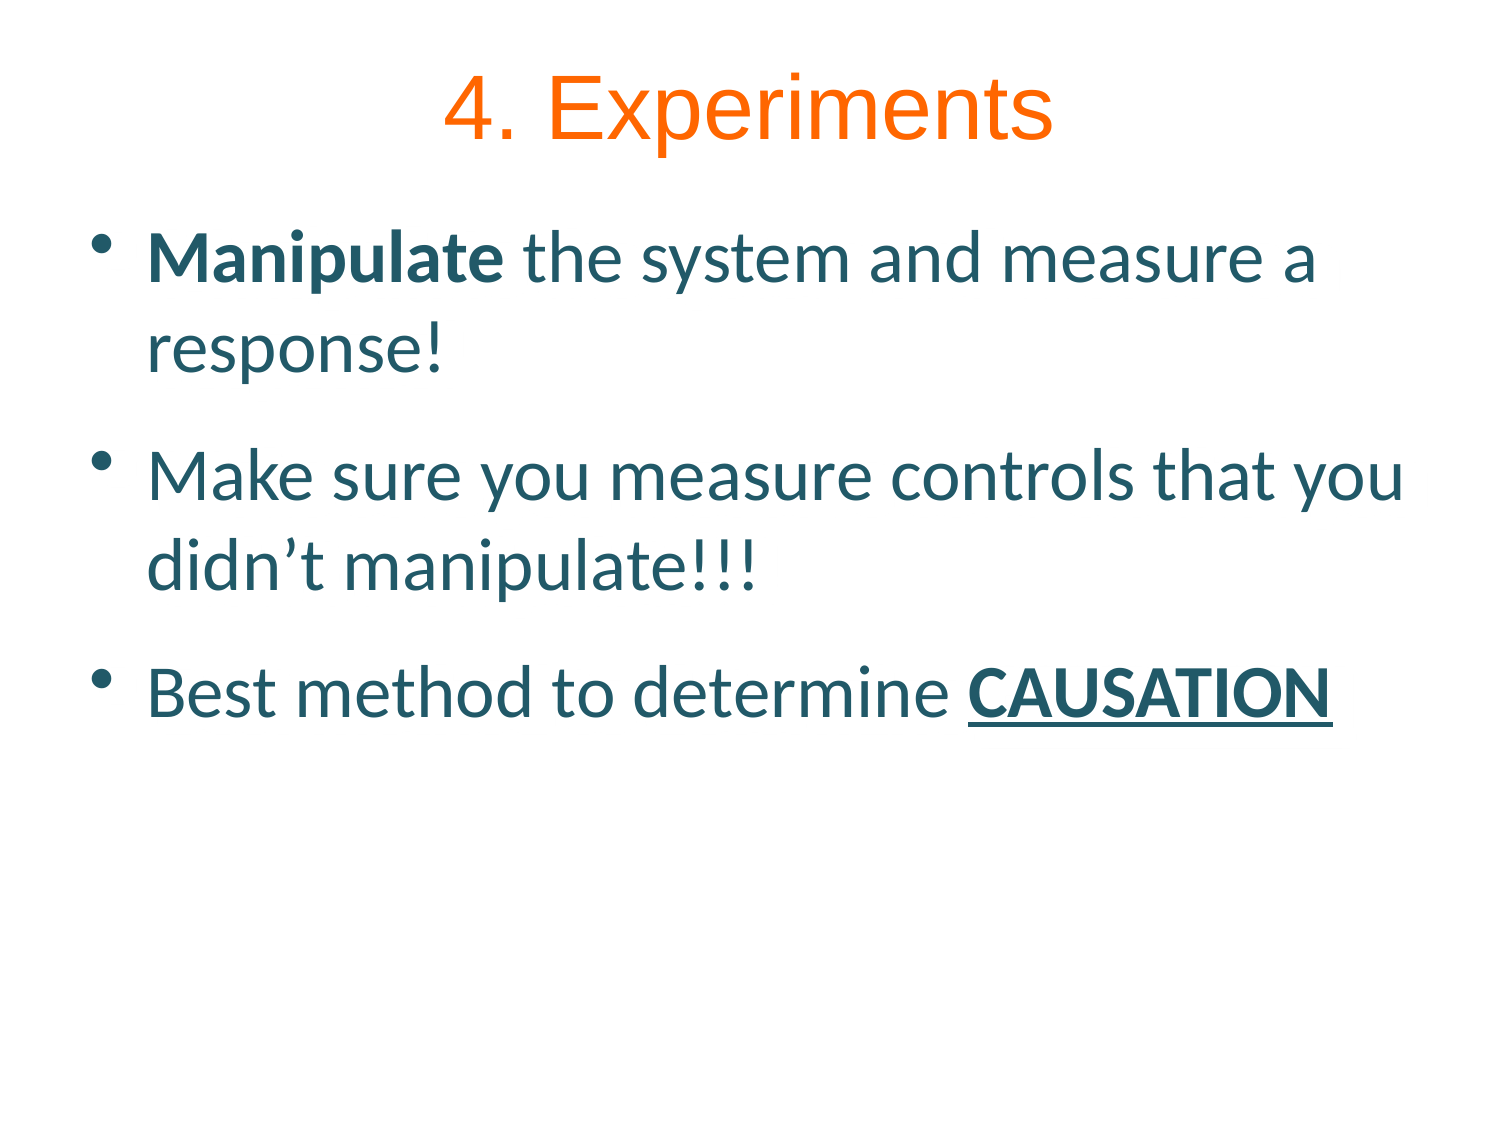

4. Experiments
Manipulate the system and measure a response!
Make sure you measure controls that you didn’t manipulate!!!
Best method to determine CAUSATION